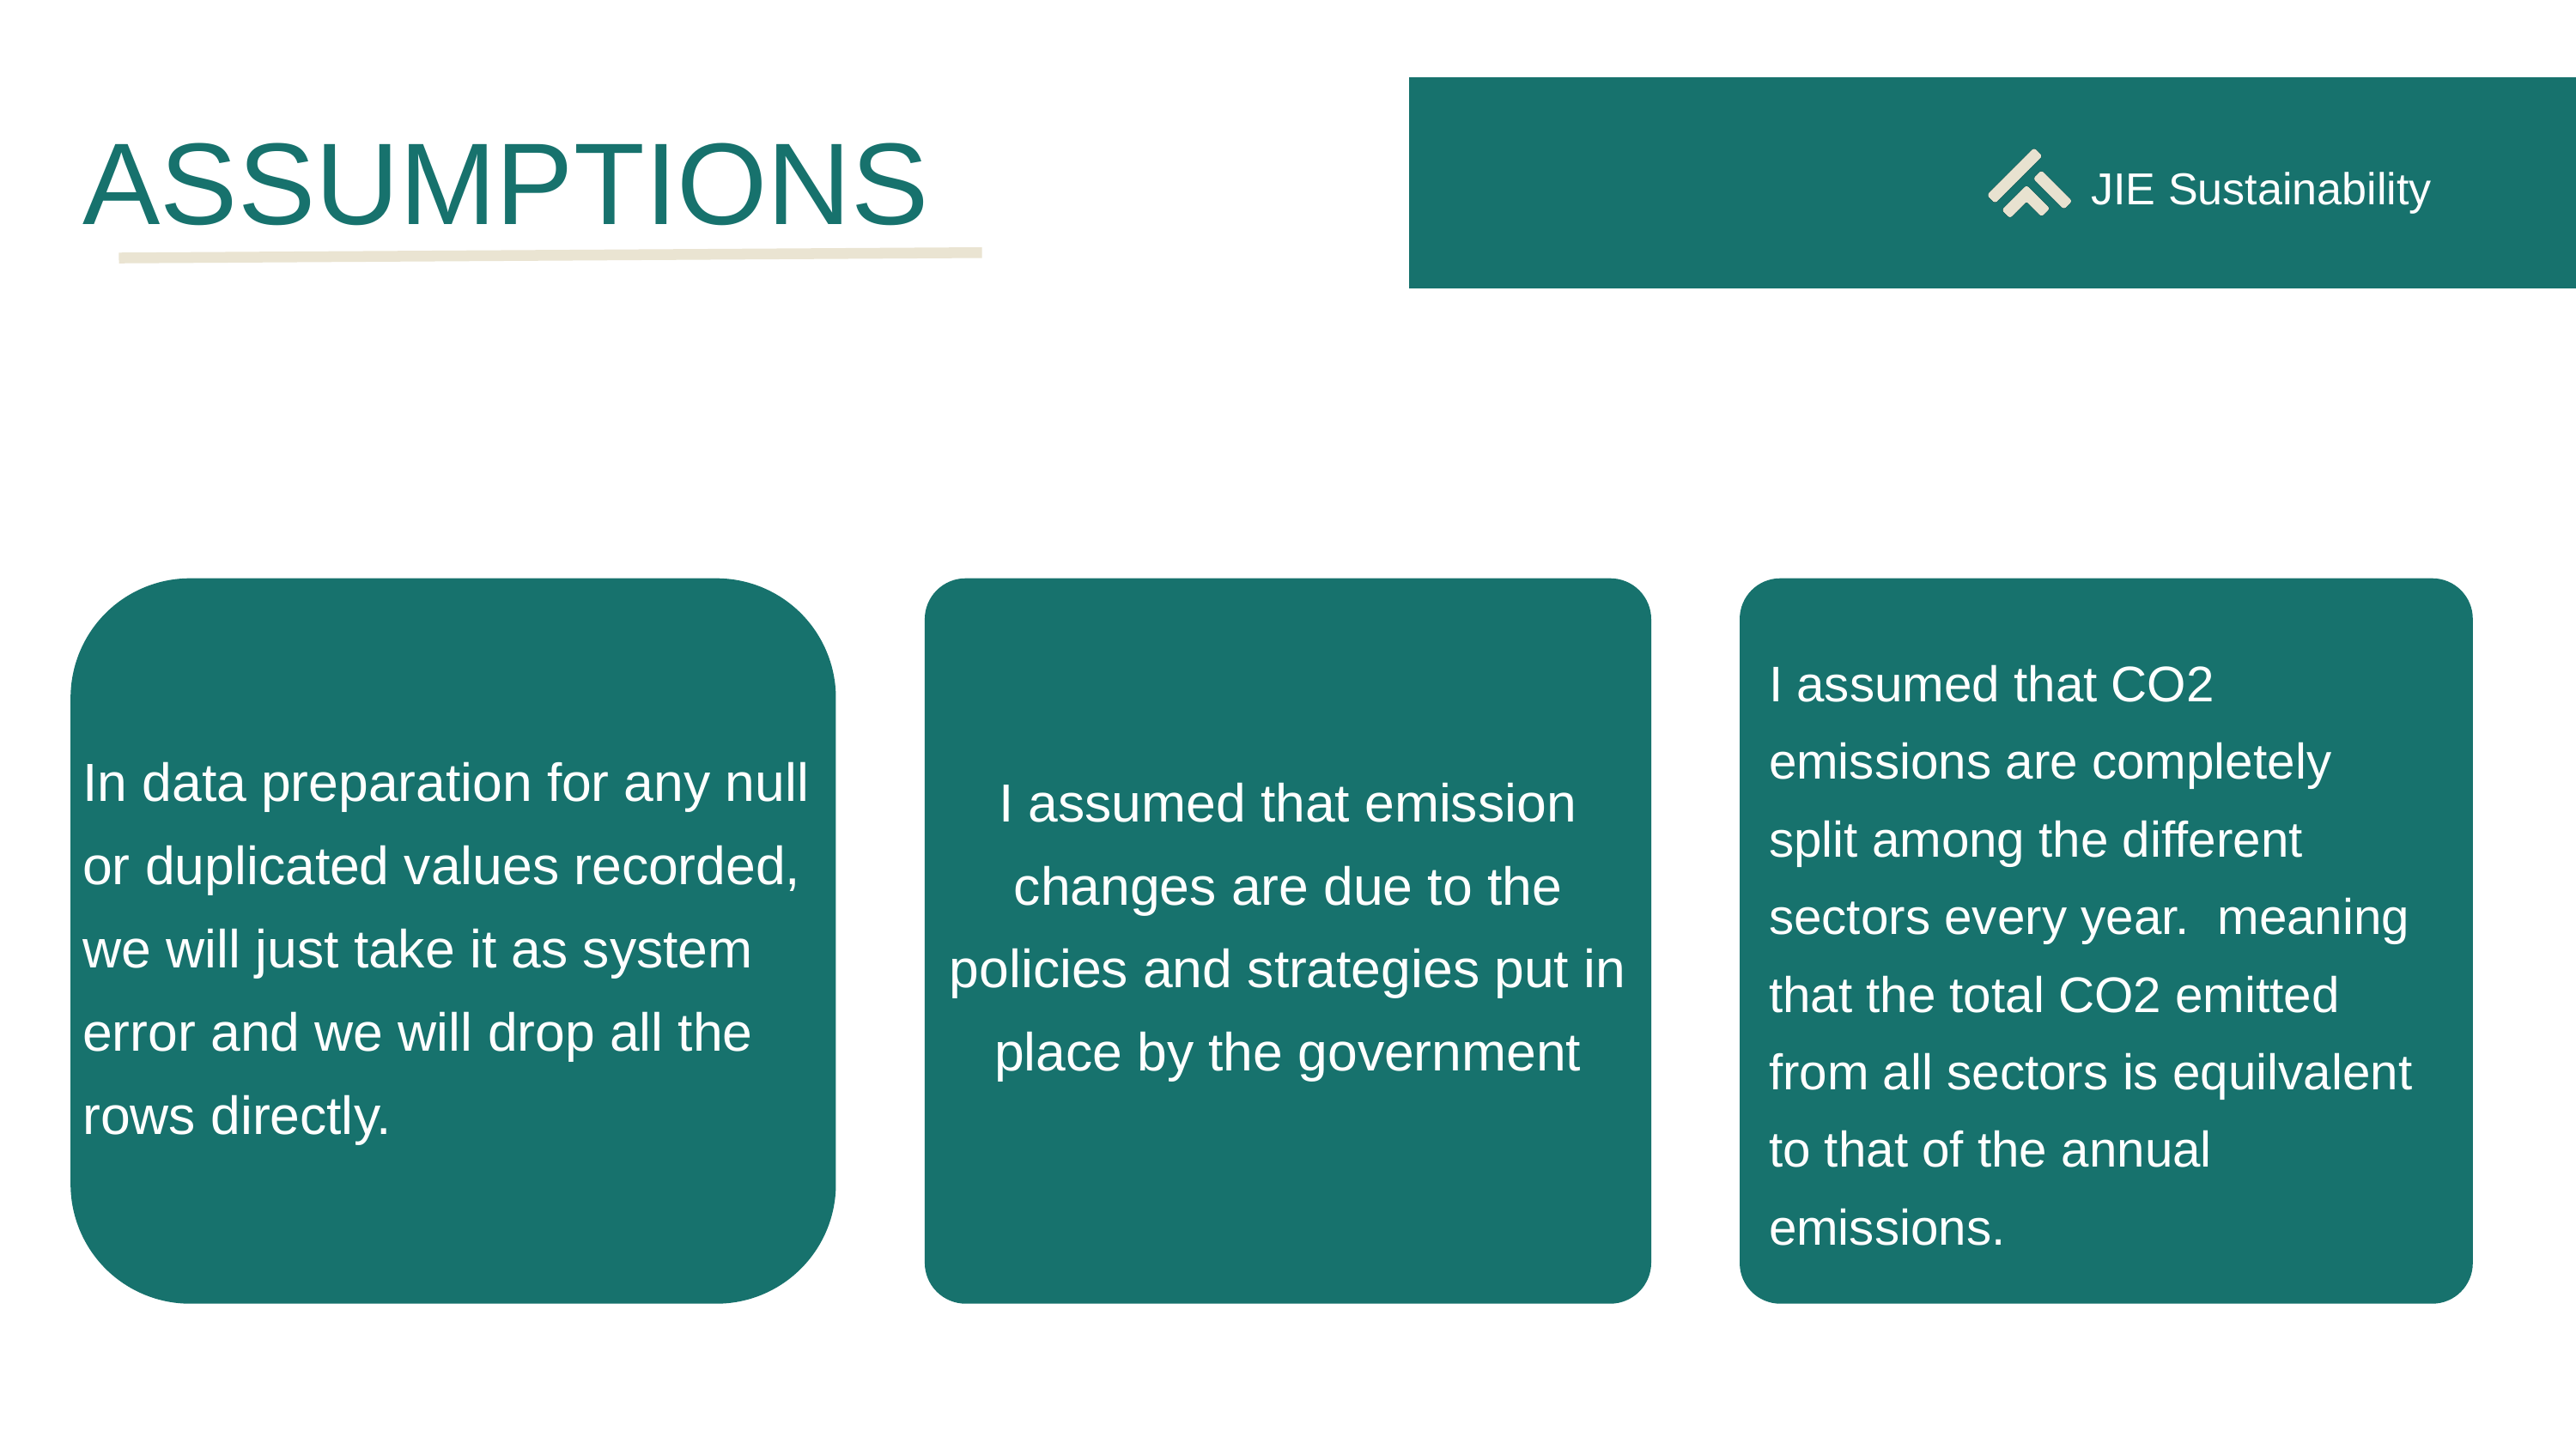

JIE Sustainability
ASSUMPTIONS

I assumed that emission changes are due to the policies and strategies put in place by the government

I assumed that CO2 emissions are completely split among the different sectors every year.  meaning that the total CO2 emitted from all sectors is equilvalent to that of the annual emissions.
In data preparation for any null or duplicated values recorded, we will just take it as system error and we will drop all the rows directly.